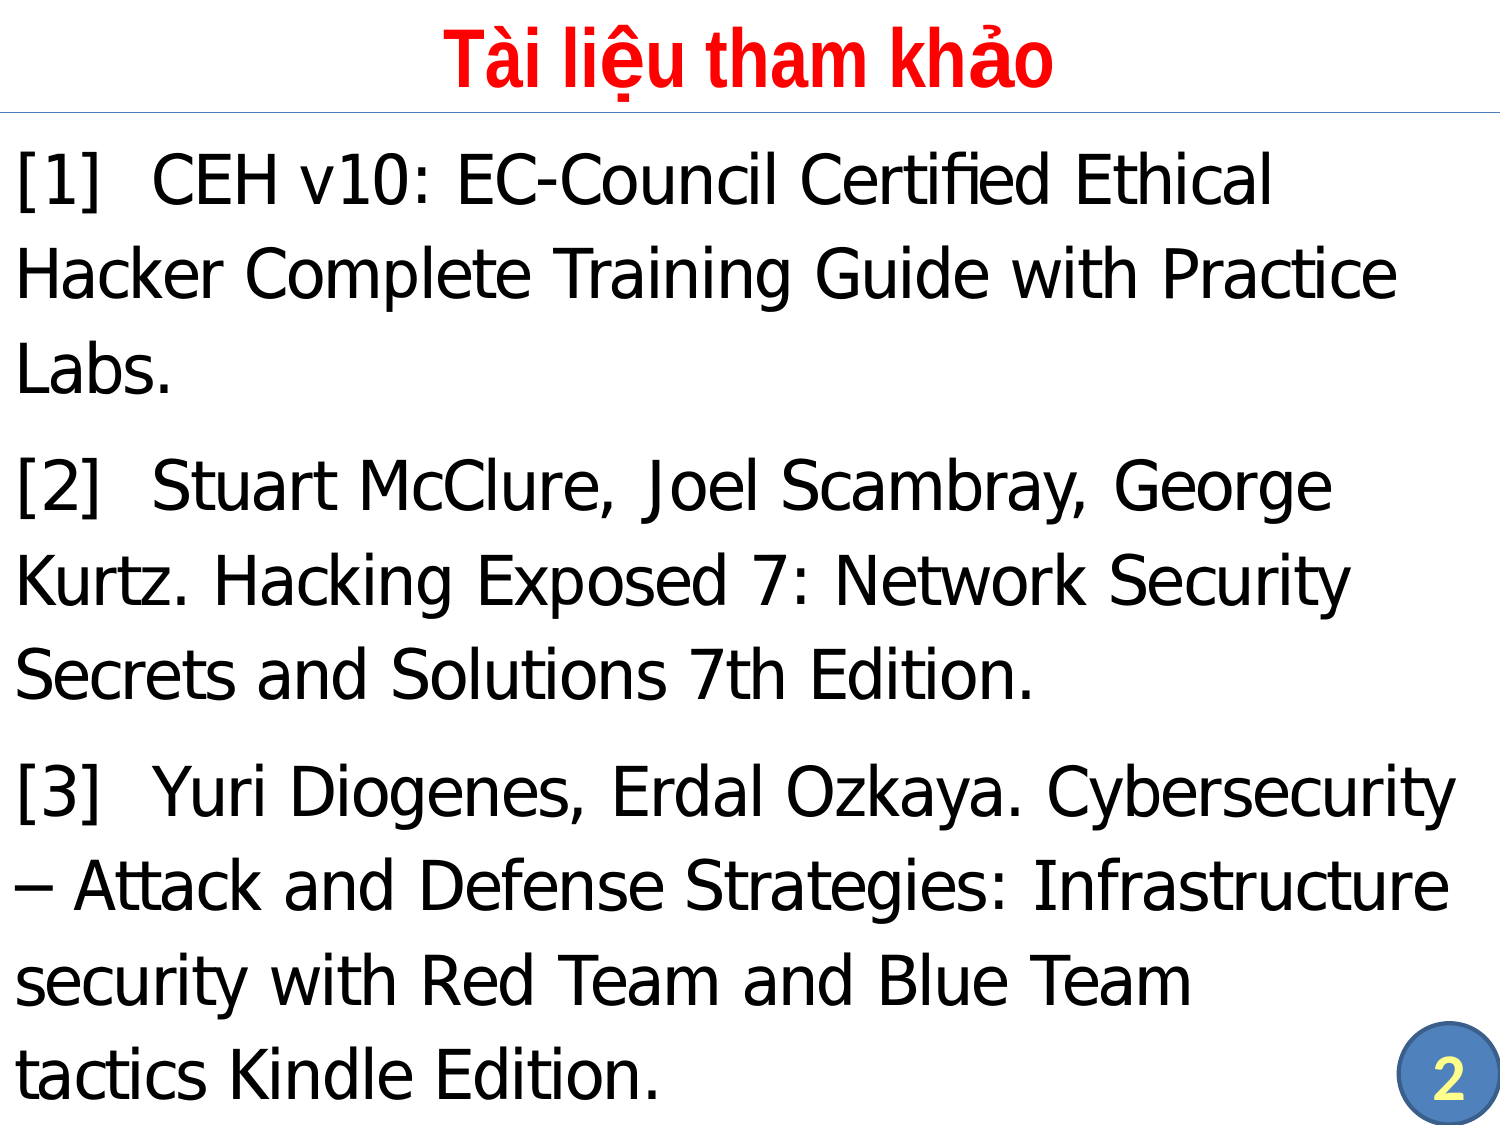

# Tài liệu tham khảo
[1]	CEH v10: EC-Council Certified Ethical Hacker Complete Training Guide with Practice Labs.
[2]	Stuart McClure, Joel Scambray, George Kurtz. Hacking Exposed 7: Network Security Secrets and Solutions 7th Edition.
[3]	Yuri Diogenes, Erdal Ozkaya. Cybersecurity – Attack and Defense Strategies: Infrastructure security with Red Team and Blue Team tactics Kindle Edition.
2